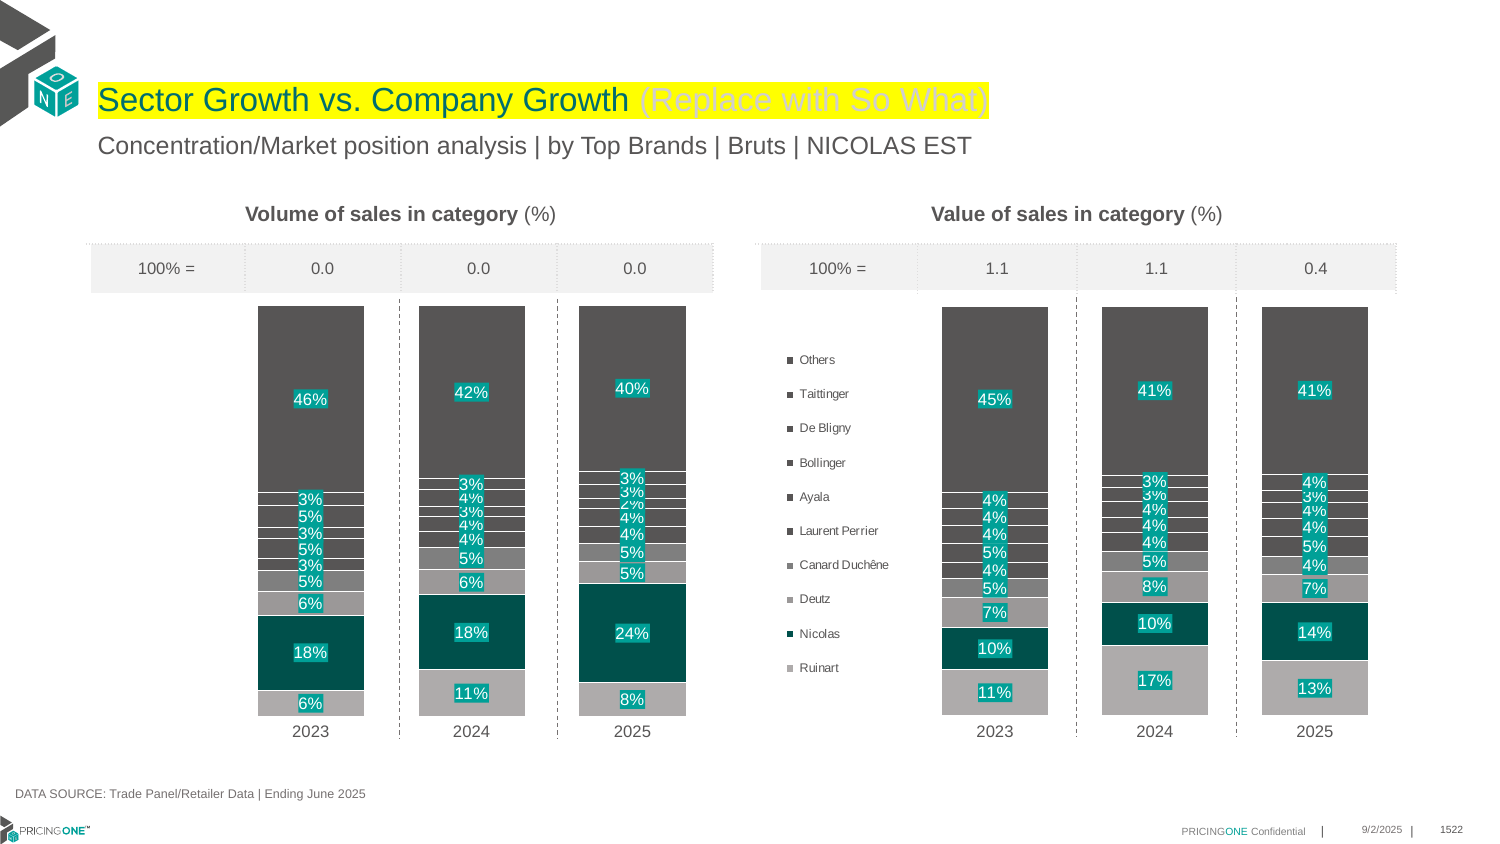

# Sector Growth vs. Company Growth (Replace with So What)
Concentration/Market position analysis | by Top Brands | Bruts | NICOLAS EST
| Volume of sales in category (%) |  |  |  |
| --- | --- | --- | --- |
| 100% = | 0.0 | 0.0 | 0.0 |
| Value of sales in category (%) |  |  |  |
| --- | --- | --- | --- |
| 100% = | 1.1 | 1.1 | 0.4 |

### Chart

| Category | Ruinart | Nicolas | Deutz | Canard Duchêne | Laurent Perrier | Ayala | Bollinger | De Bligny | Taittinger | Others |
|---|---|---|---|---|---|---|---|---|---|---|
| 2023 | 0.06363364773163757 | 0.1822798856216124 | 0.05817079936835816 | 0.04972045580641031 | 0.030045665998036788 | 0.048141351201399854 | 0.026972813793692117 | 0.054073663095898596 | 0.031923520122914086 | 0.45503819726004013 |
| 2024 | 0.1127040839401203 | 0.1829406177920492 | 0.06141739405725657 | 0.05409072407399032 | 0.03753787707475917 | 0.037583103432680565 | 0.025191081362217902 | 0.0411107593505495 | 0.025281534078060695 | 0.4221428248383158 |
| 2025 | 0.08236536430834214 | 0.24036430834213304 | 0.05293030623020063 | 0.04553854276663147 | 0.04197465681098205 | 0.04210665258711721 | 0.024551214361140442 | 0.03418690601900739 | 0.03247096092925027 | 0.40351108764519533 |

### Chart

| Category | Ruinart | Nicolas | Deutz | Canard Duchêne | Laurent Perrier | Ayala | Bollinger | De Bligny | Taittinger | Others |
|---|---|---|---|---|---|---|---|---|---|---|
| 2023 | 0.11201054317720359 | 0.1030620572410234 | 0.07372902391679748 | 0.045044224556816906 | 0.04021907807915597 | 0.04734875880160648 | 0.04311916611754285 | 0.04188252143368638 | 0.03957262988340717 | 0.4540119967927597 |
| 2024 | 0.1724818449416018 | 0.10479852505645987 | 0.0753582553112843 | 0.049145551503567905 | 0.044662119825639314 | 0.0372846974607711 | 0.03977479162816277 | 0.03322139028755088 | 0.03055639450231925 | 0.4127164294826428 |
| 2025 | 0.13428690309576946 | 0.14117929957473022 | 0.06988311835684835 | 0.04274582700652224 | 0.04978412290134498 | 0.043721191619969846 | 0.038963249558248994 | 0.029204199741703997 | 0.039846751576524245 | 0.41038533656833764 |
DATA SOURCE: Trade Panel/Retailer Data | Ending June 2025

9/2/2025
1522